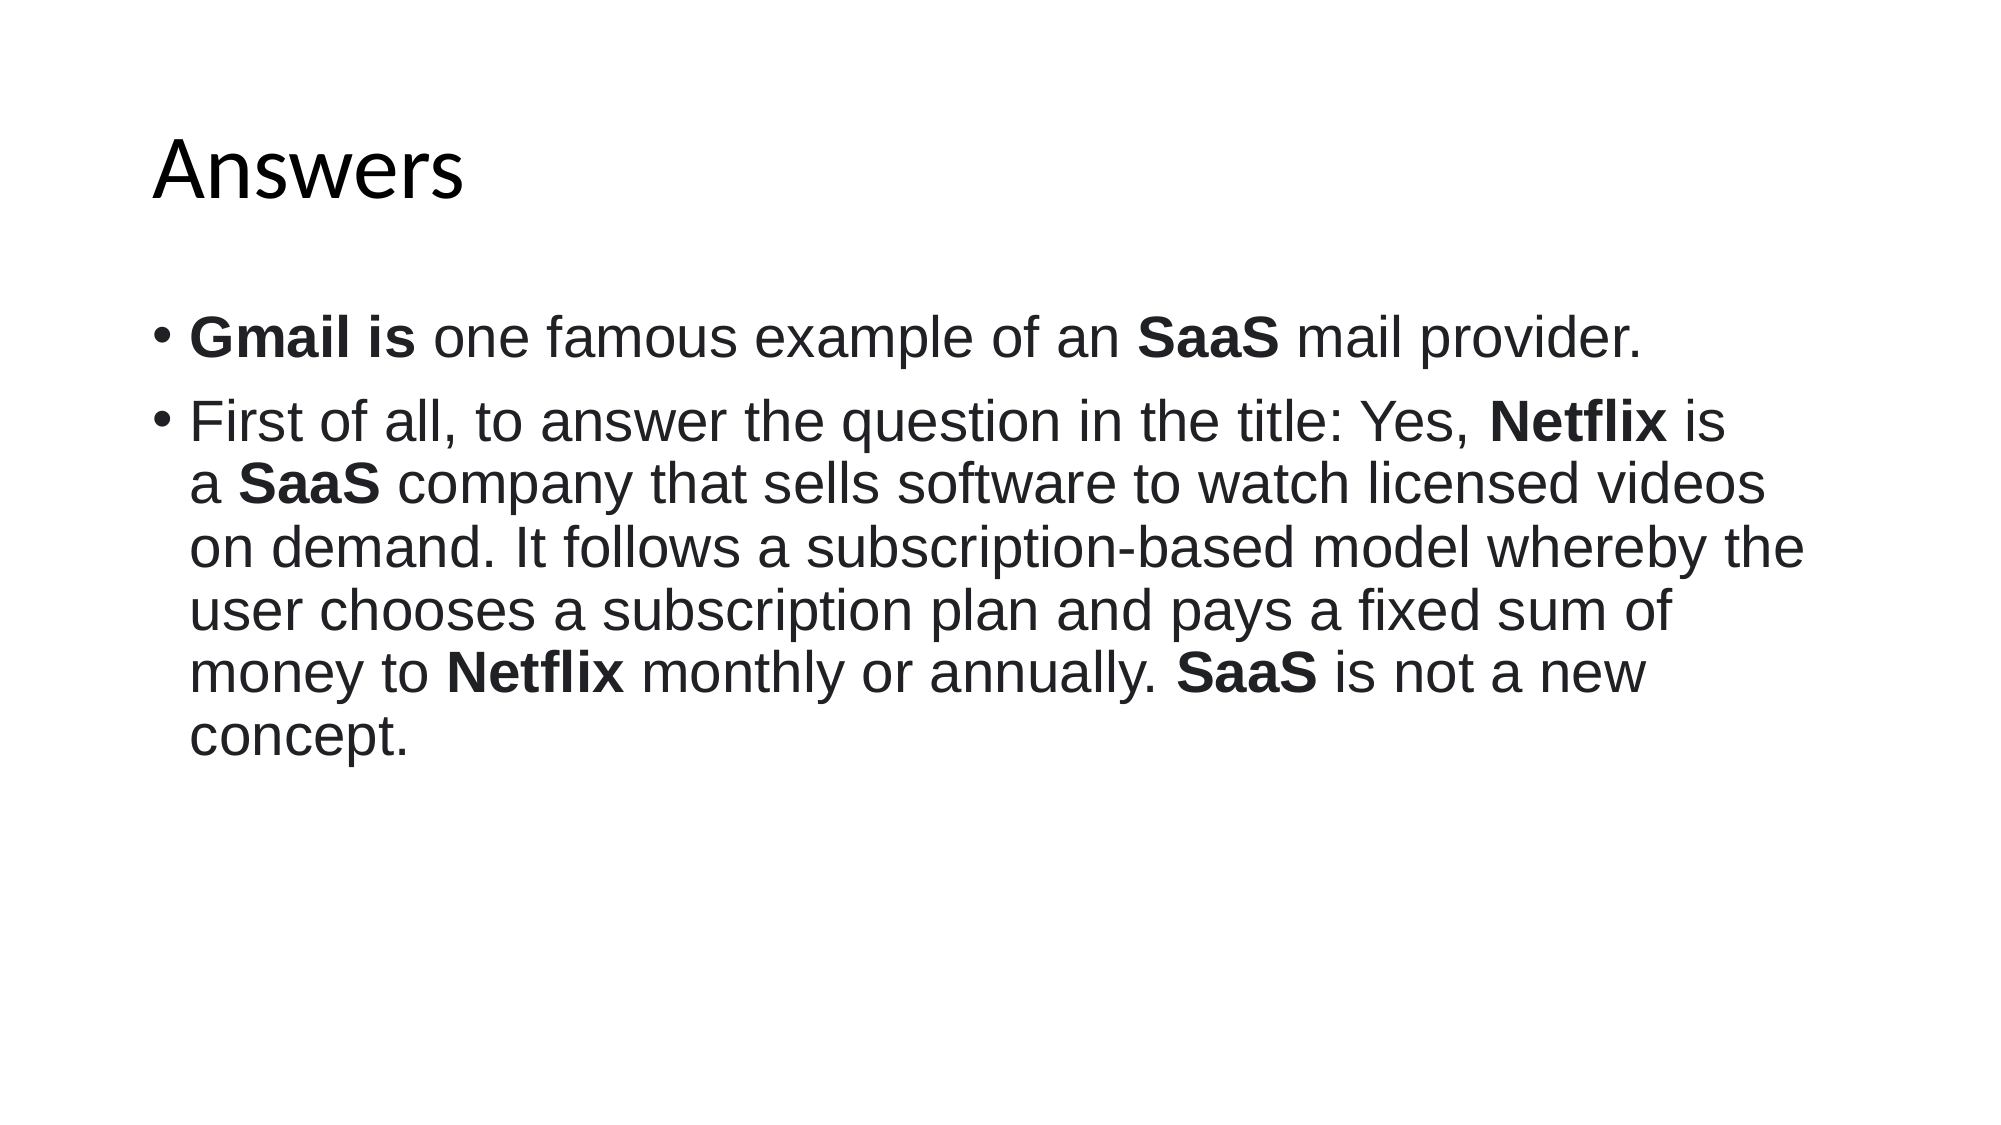

# Answers
Gmail is one famous example of an SaaS mail provider.
First of all, to answer the question in the title: Yes, Netflix is a SaaS company that sells software to watch licensed videos on demand. It follows a subscription-based model whereby the user chooses a subscription plan and pays a fixed sum of money to Netflix monthly or annually. SaaS is not a new concept.